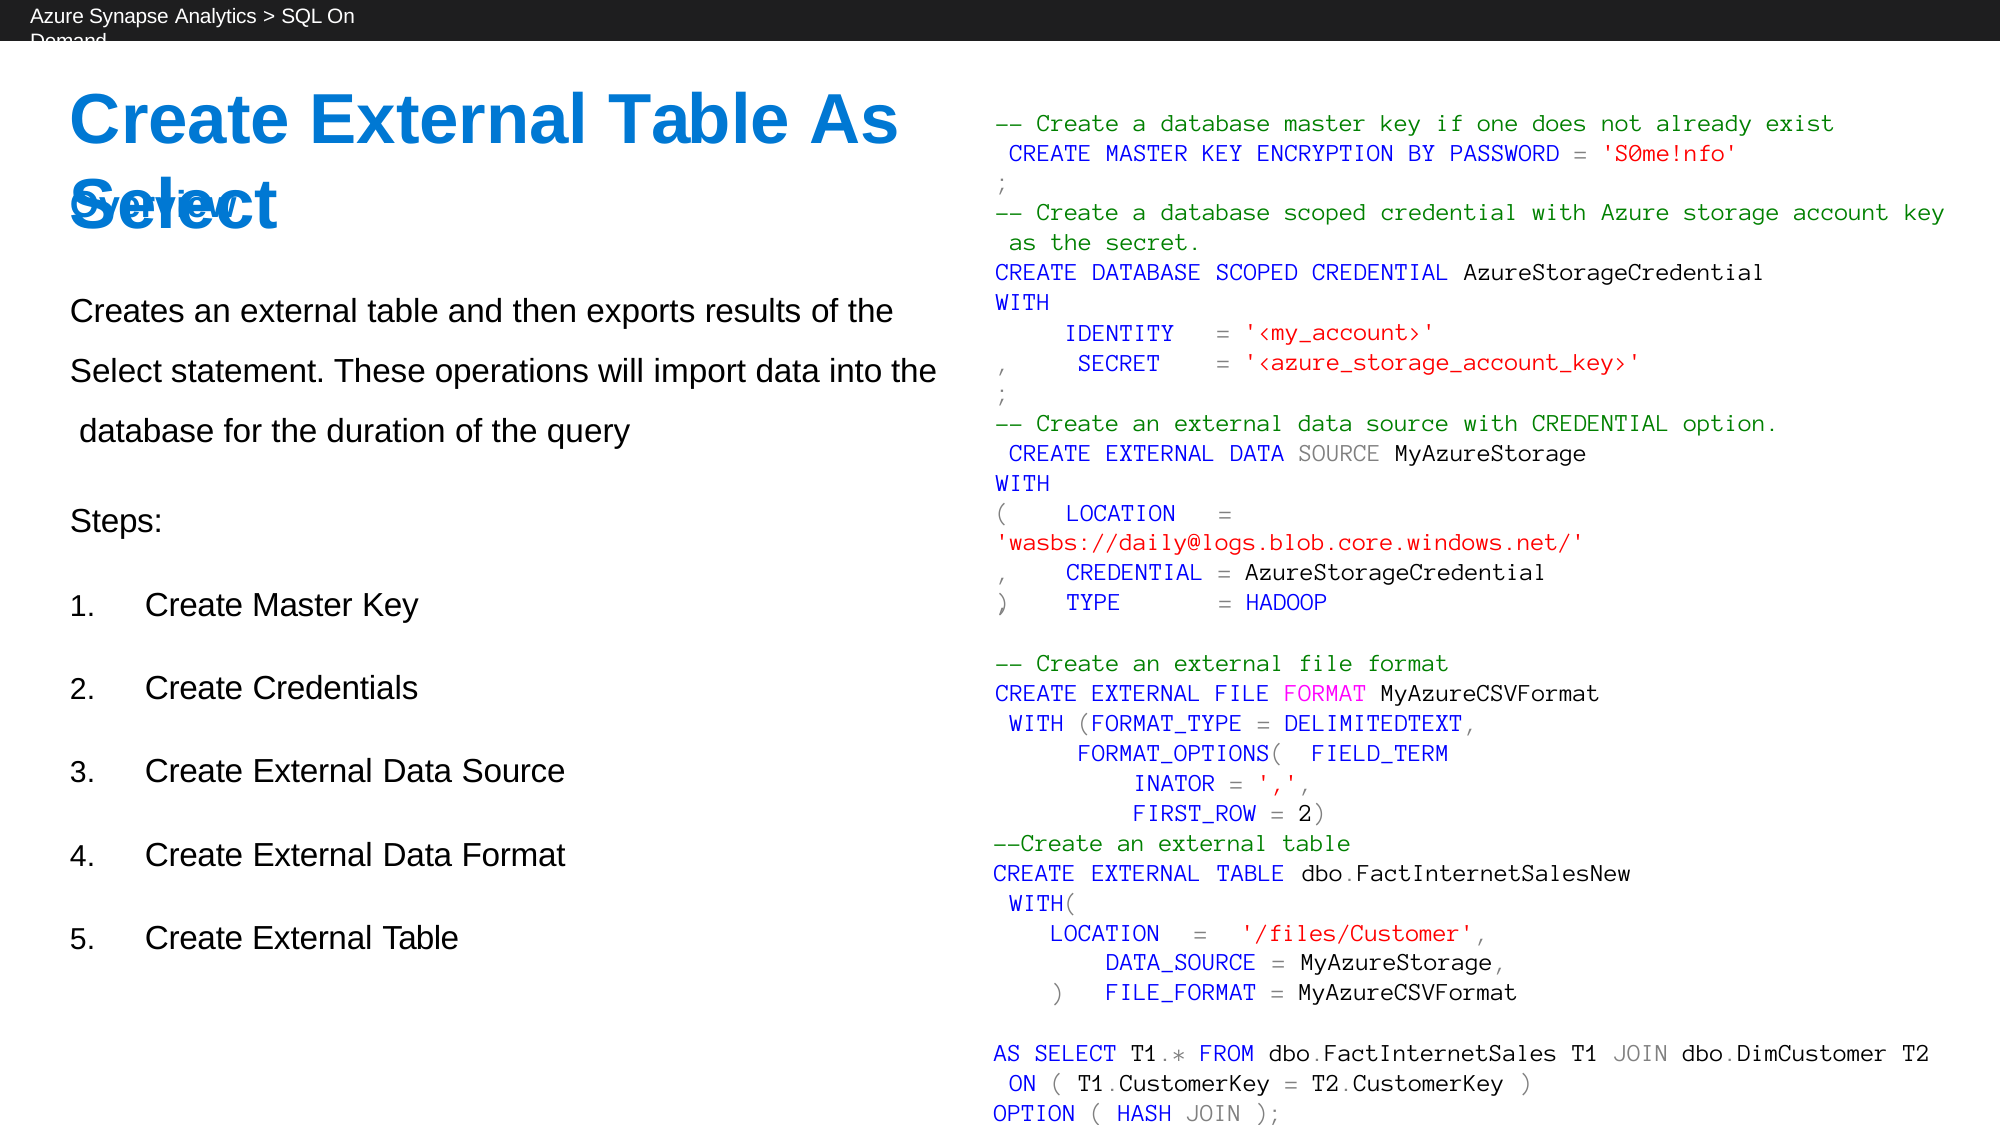

Azure Synapse Analytics > SQL On Demand
# Create External Table As Select
-- Create a database master key if one does not already exist  CREATE MASTER KEY ENCRYPTION BY PASSWORD = 'S0me!nfo'
;
-- Create a database scoped credential with Azure storage account key  as the secret.
CREATE DATABASE SCOPED CREDENTIAL AzureStorageCredential
WITH
= '<my_account>'
= '<azure_storage_account_key>'

-- Create an external data source with CREDENTIAL option.  CREATE EXTERNAL DATA SOURCE MyAzureStorage
WITH
(	LOCATION	= 'wasbs://daily@logs.blob.core.windows.net/'
,	CREDENTIAL = AzureStorageCredential
,	TYPE	= HADOOP

-- Create an external file format
CREATE EXTERNAL FILE FORMAT MyAzureCSVFormat  WITH (FORMAT_TYPE = DELIMITEDTEXT,
FORMAT_OPTIONS(  FIELD_TERMINATOR = ',',  FIRST_ROW = 2)
--Create an external table
CREATE EXTERNAL TABLE dbo.FactInternetSalesNew  WITH(
LOCATION = '/files/Customer',  DATA_SOURCE = MyAzureStorage,  FILE_FORMAT = MyAzureCSVFormat

AS SELECT T1.* FROM dbo.FactInternetSales T1 JOIN dbo.DimCustomer T2  ON ( T1.CustomerKey = T2.CustomerKey )
OPTION ( HASH JOIN );
Overview
Creates an external table and then exports results of the  Select statement. These operations will import data into the  database for the duration of the query

Steps:

Create Master Key

Create Credentials

Create External Data Source

Create External Data Format

Create External Table
IDENTITY  SECRET
,
;
)
)